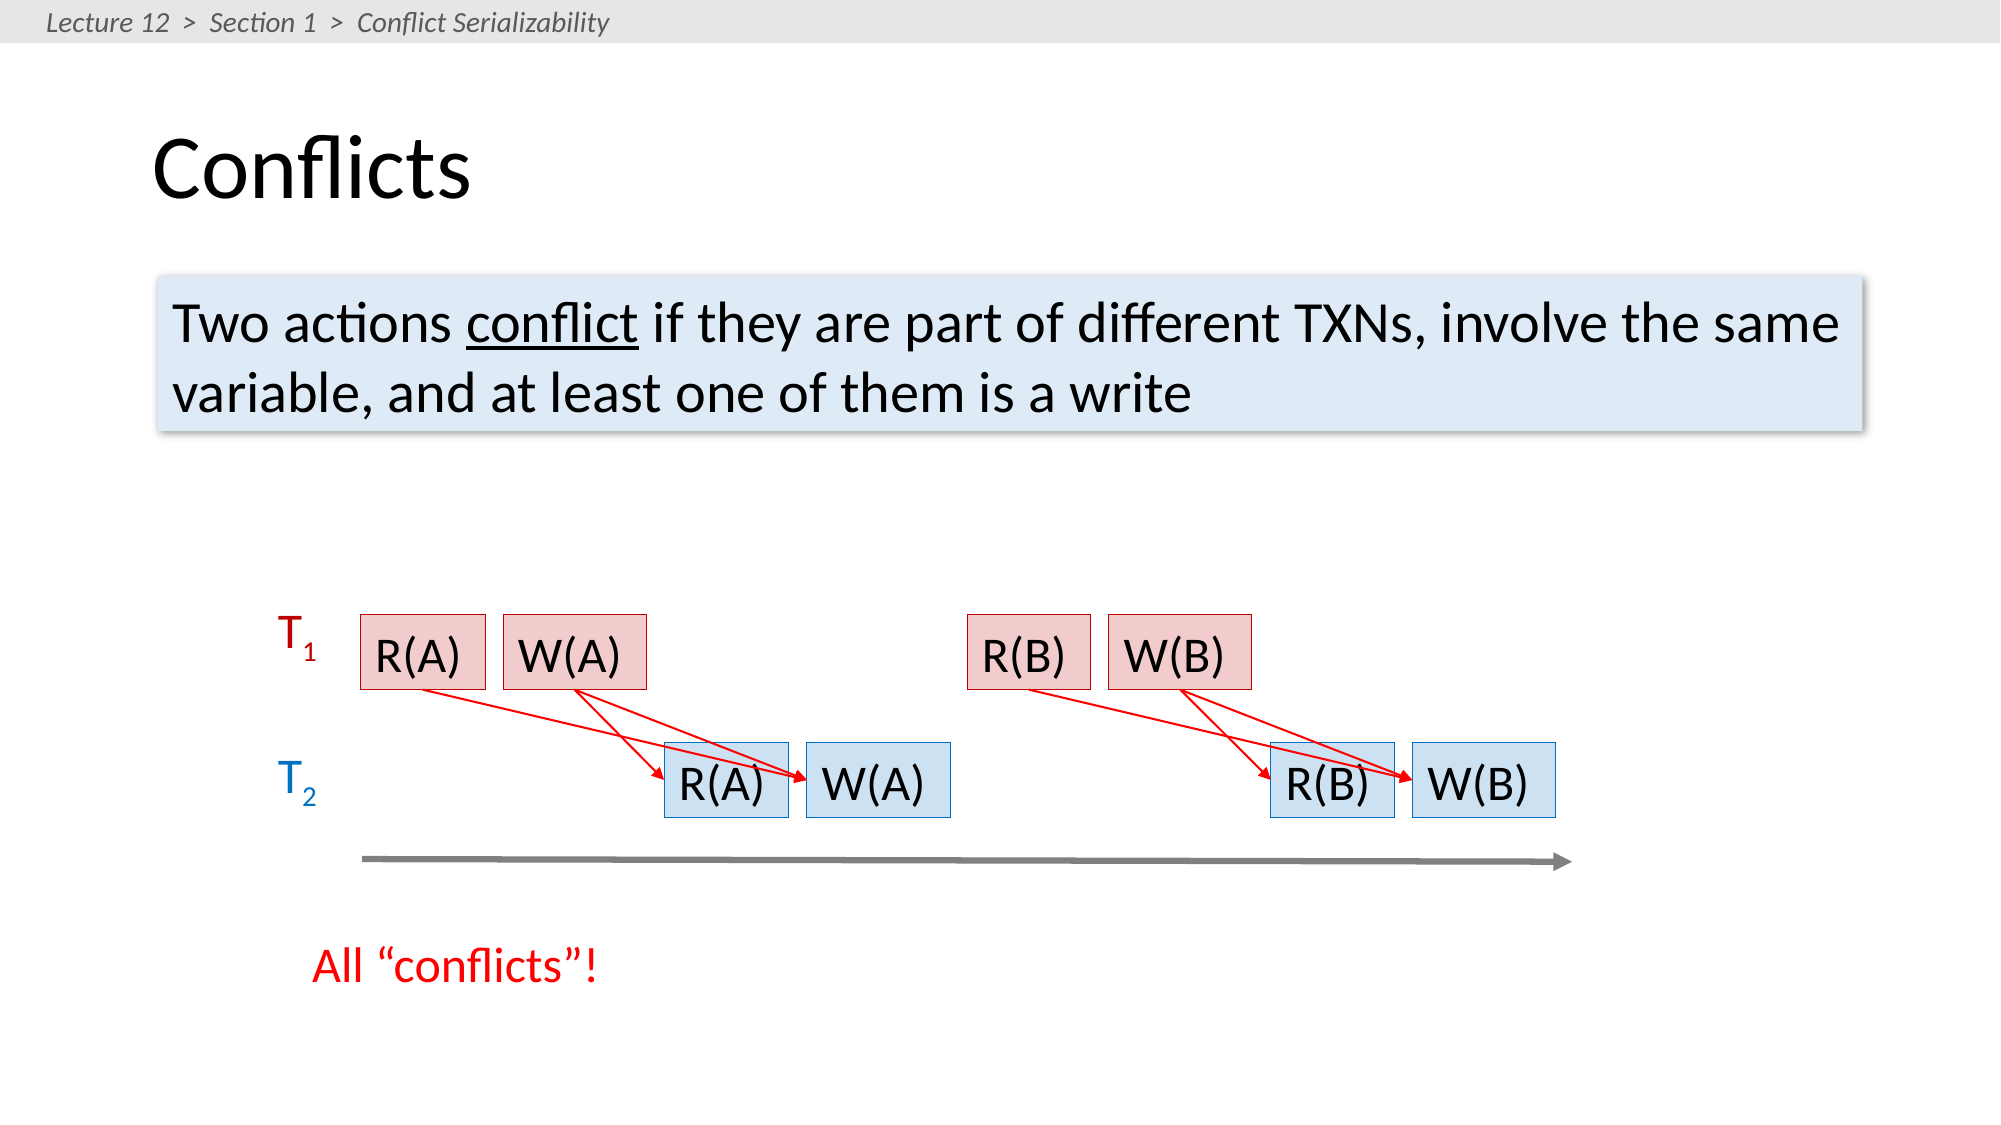

Lecture 12  >  Section 1  >  Conflict Serializability
# Conflicts
Two actions conflict if they are part of different TXNs, involve the same variable, and at least one of them is a write
T1
R(A)
W(A)
R(B)
W(B)
T2
R(A)
W(A)
R(B)
W(B)
All “conflicts”!